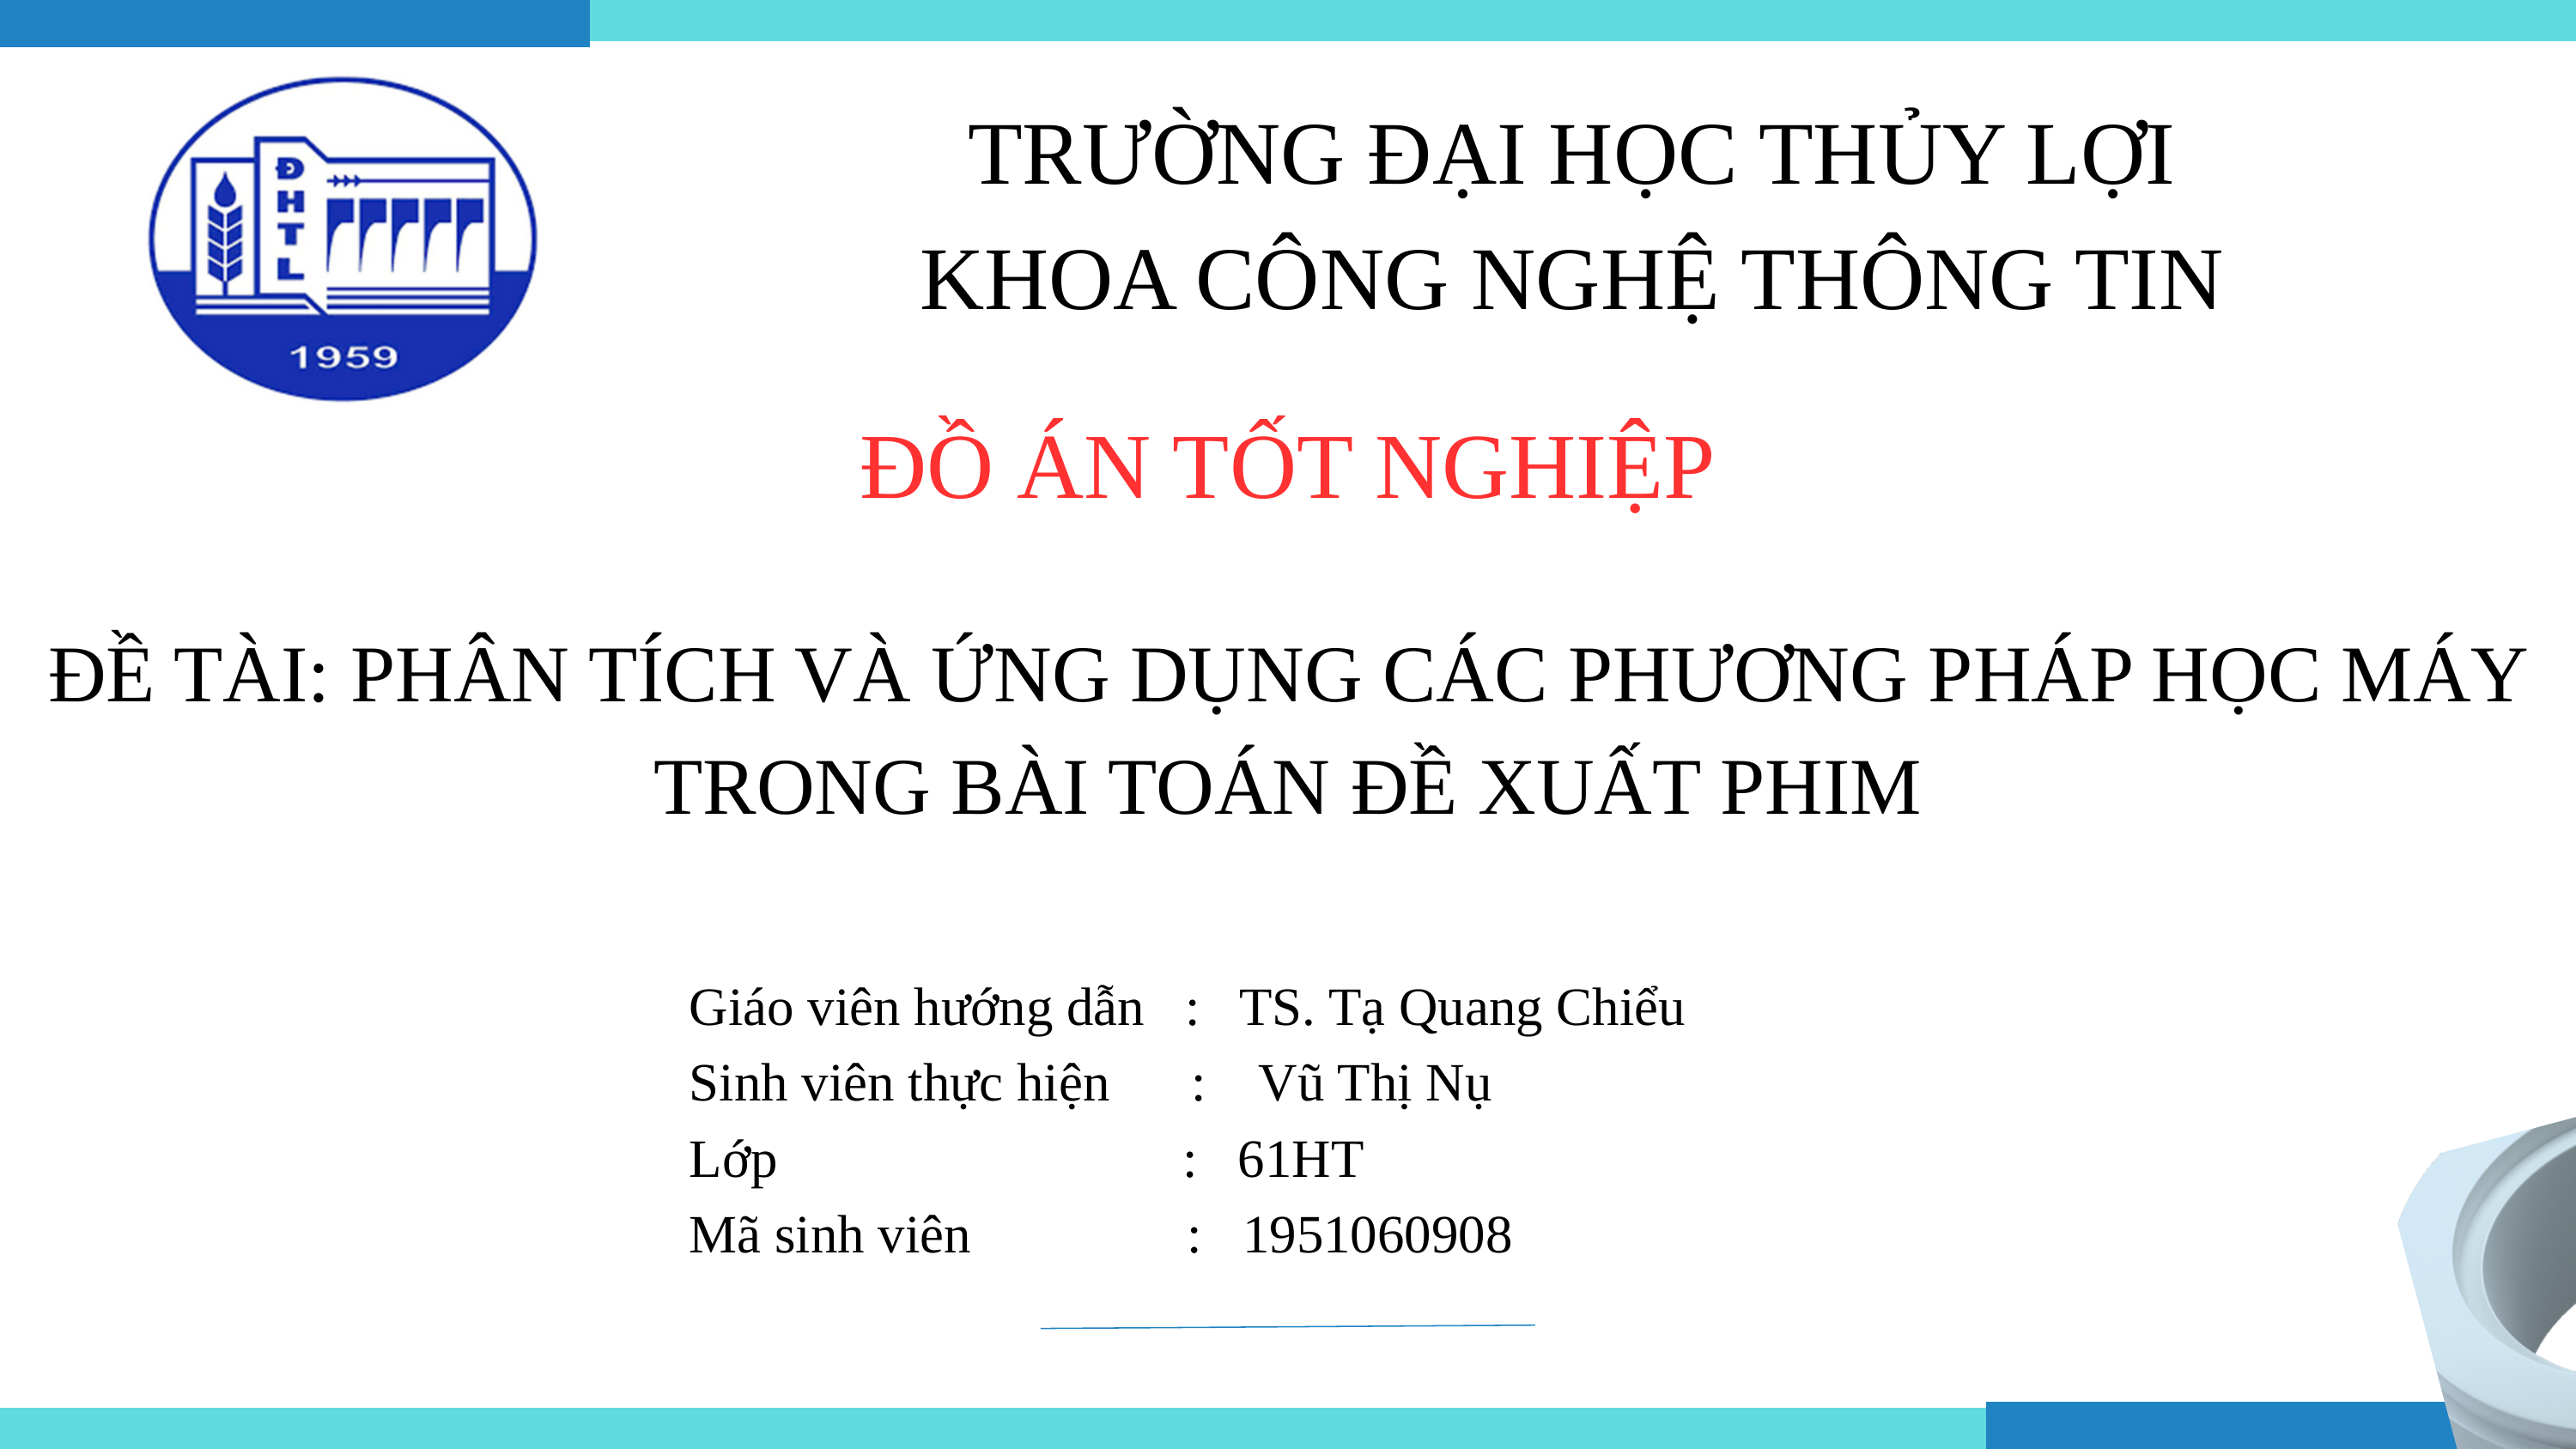

TRƯỜNG ĐẠI HỌC THỦY LỢI
KHOA CÔNG NGHỆ THÔNG TIN

ĐỒ ÁN TỐT NGHIỆP
ĐỀ TÀI: PHÂN TÍCH VÀ ỨNG DỤNG CÁC PHƯƠNG PHÁP HỌC MÁY TRONG BÀI TOÁN ĐỀ XUẤT PHIM
Giáo viên hướng dẫn   :   TS. Tạ Quang Chiểu
Sinh viên thực hiện      :    Vũ Thị Nụ
Lớp                              :   61HT
Mã sinh viên                :   1951060908